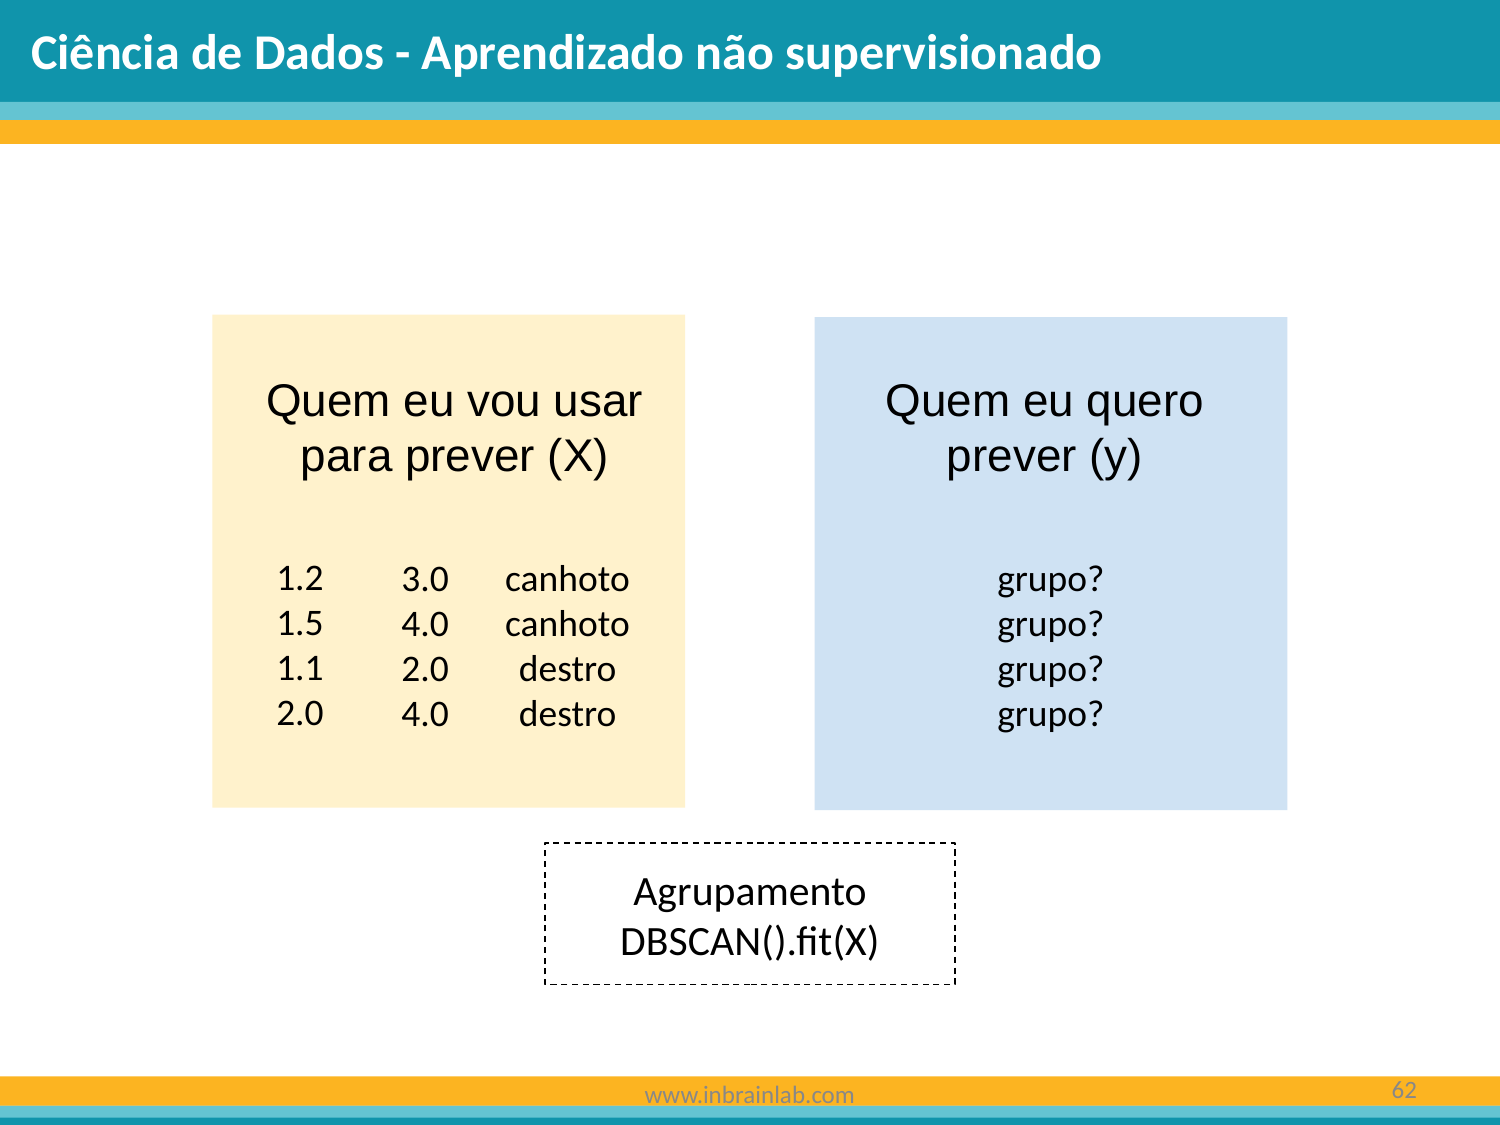

Ciência de Dados - Aprendizado não supervisionado

Quem eu vou usar para prever (X)
Quem eu quero prever (y)
1.2
1.5
1.1
2.0
grupo?
grupo?
grupo?
grupo?
3.0
4.0
2.0
4.0
canhoto
canhoto
destro
destro
Agrupamento
DBSCAN().fit(X)
62
www.inbrainlab.com